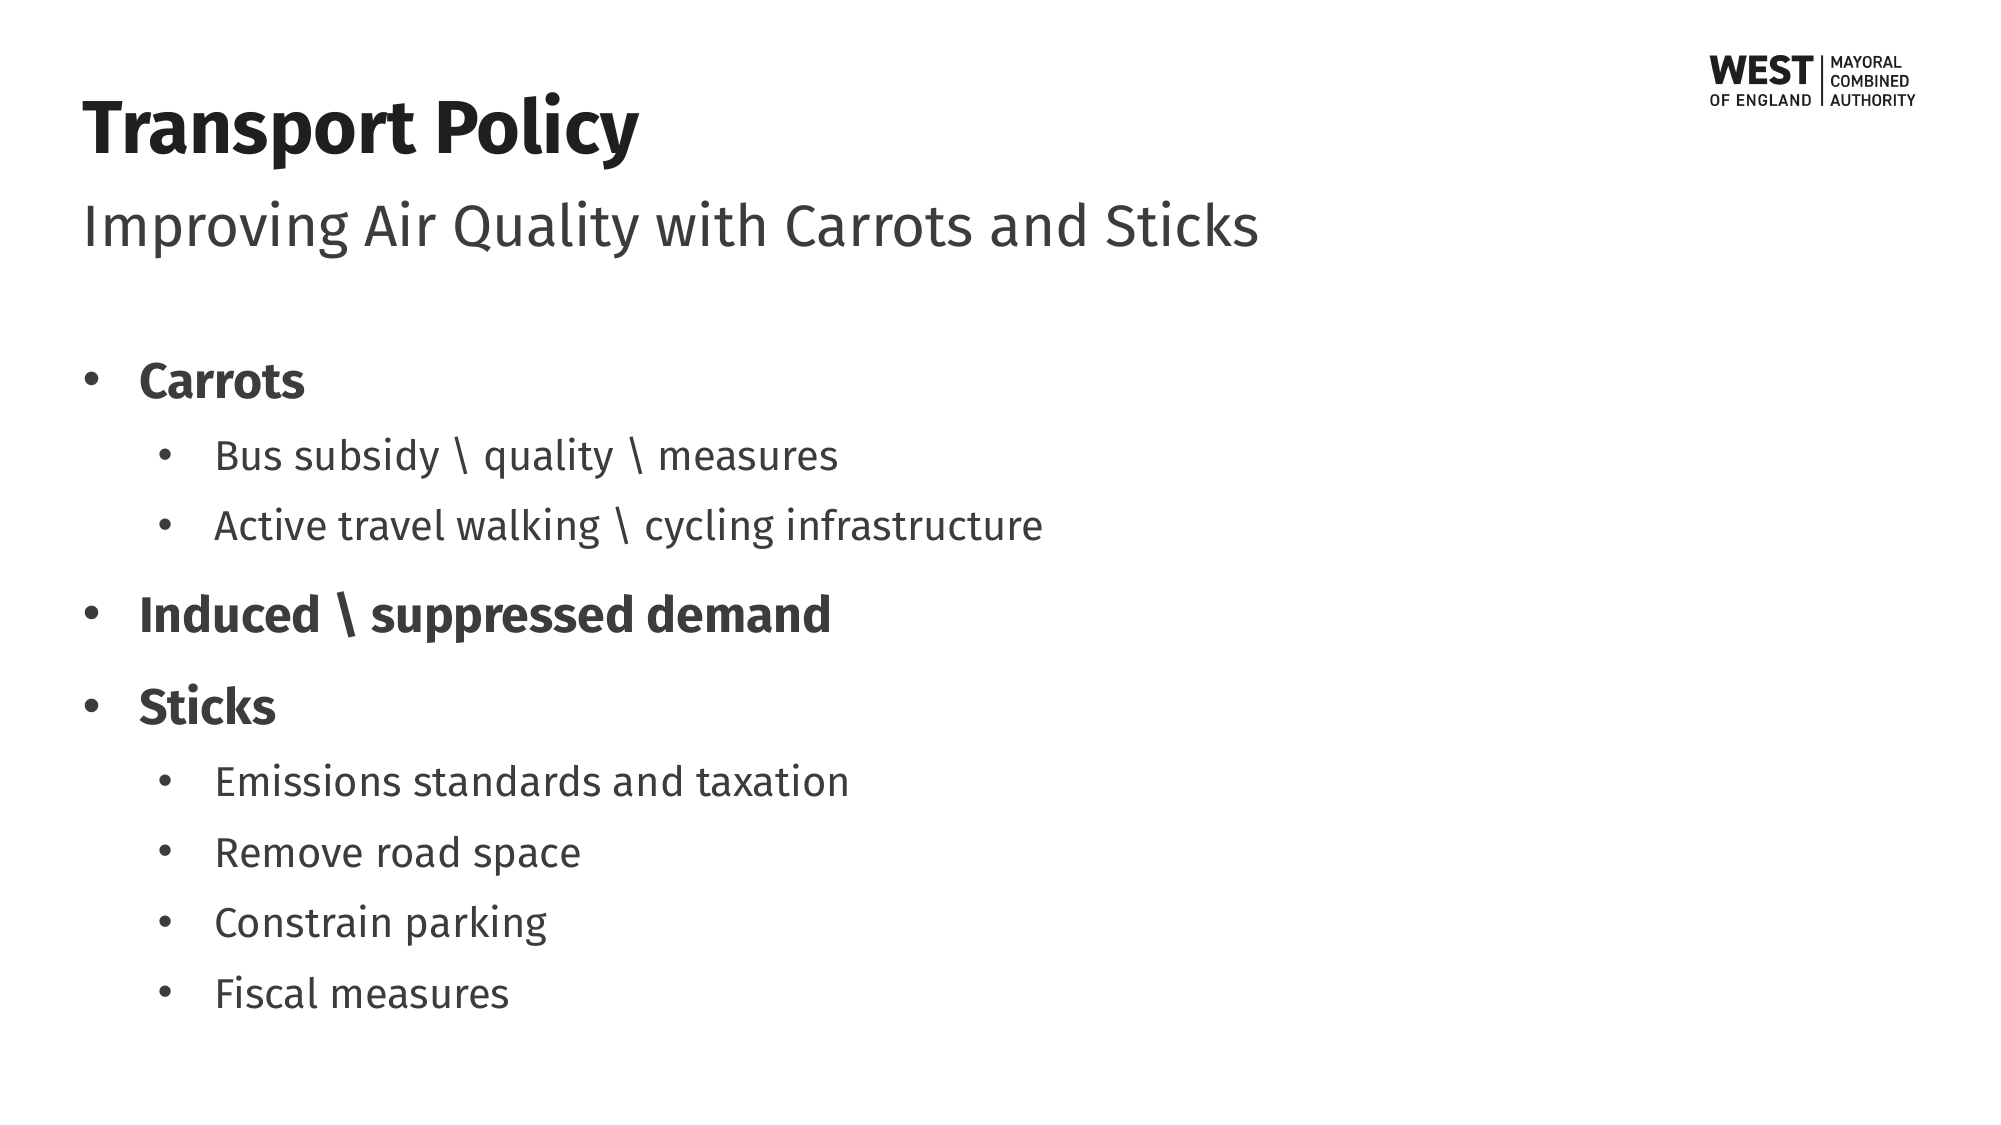

# Transport Policy
Improving Air Quality with Carrots and Sticks
Carrots
Bus subsidy \ quality \ measures
Active travel walking \ cycling infrastructure
Induced \ suppressed demand
Sticks
Emissions standards and taxation
Remove road space
Constrain parking
Fiscal measures